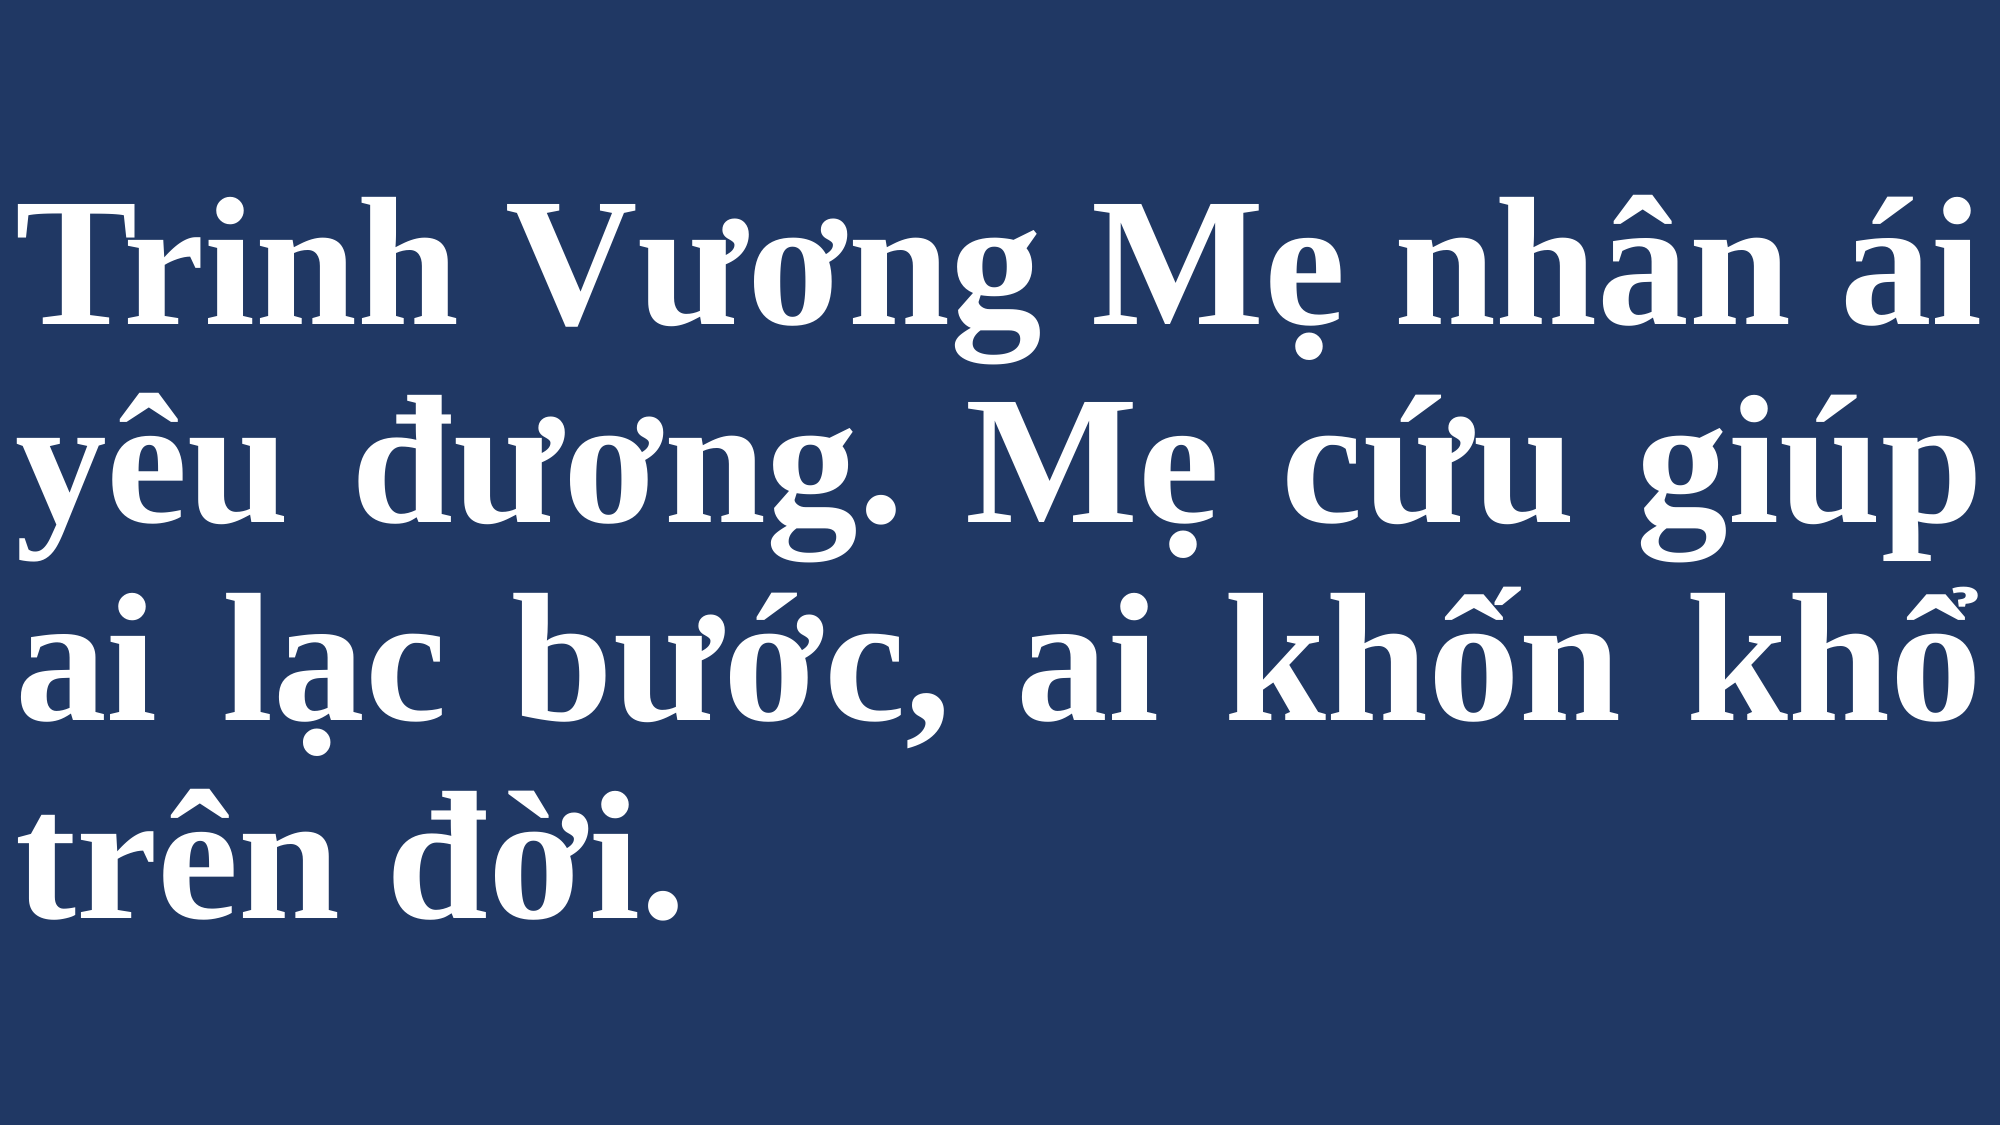

# Trinh Vương Mẹ nhân ái yêu đương. Mẹ cứu giúp ai lạc bước, ai khốn khổ trên đời.